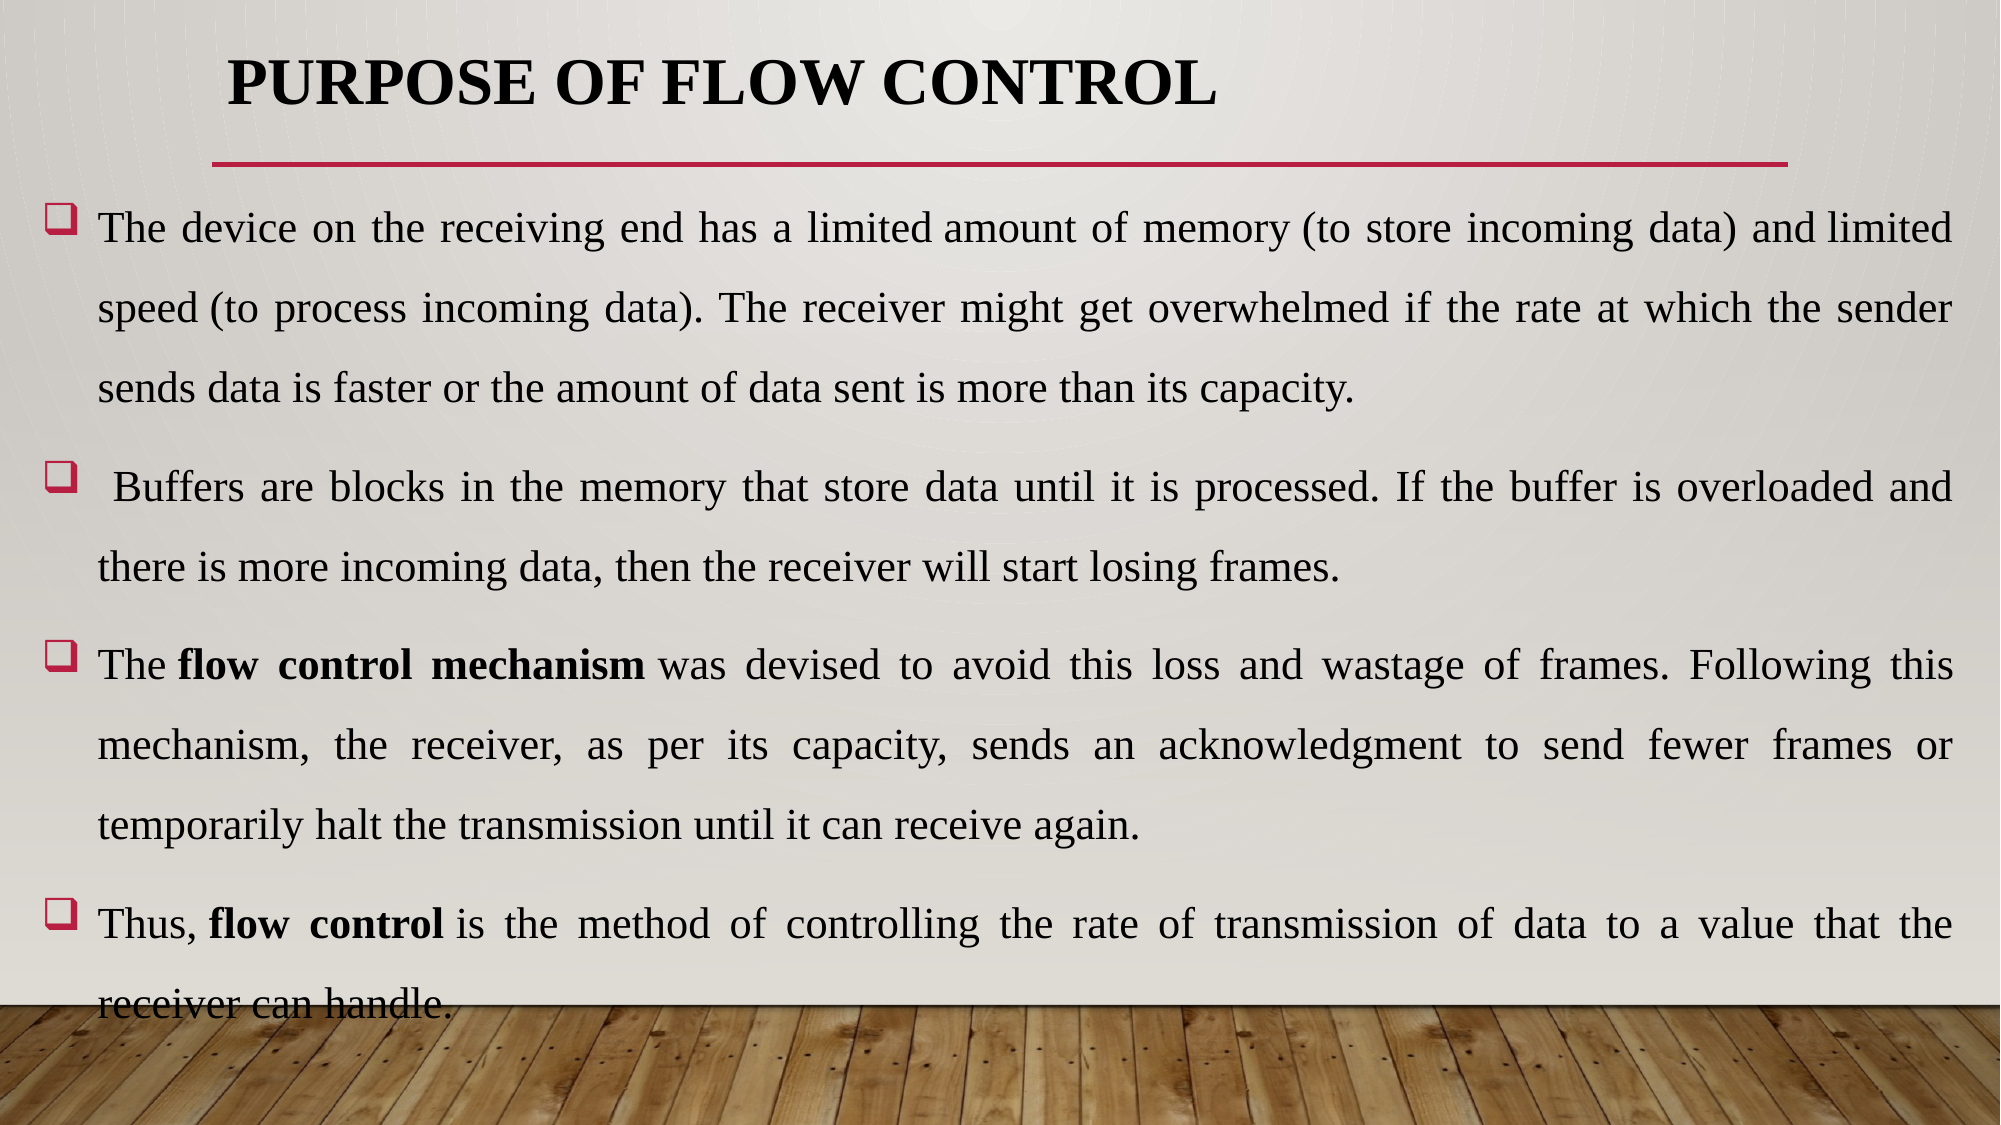

# Purpose of Flow Control
The device on the receiving end has a limited amount of memory (to store incoming data) and limited speed (to process incoming data). The receiver might get overwhelmed if the rate at which the sender sends data is faster or the amount of data sent is more than its capacity.
 Buffers are blocks in the memory that store data until it is processed. If the buffer is overloaded and there is more incoming data, then the receiver will start losing frames.
The flow control mechanism was devised to avoid this loss and wastage of frames. Following this mechanism, the receiver, as per its capacity, sends an acknowledgment to send fewer frames or temporarily halt the transmission until it can receive again.
Thus, flow control is the method of controlling the rate of transmission of data to a value that the receiver can handle.